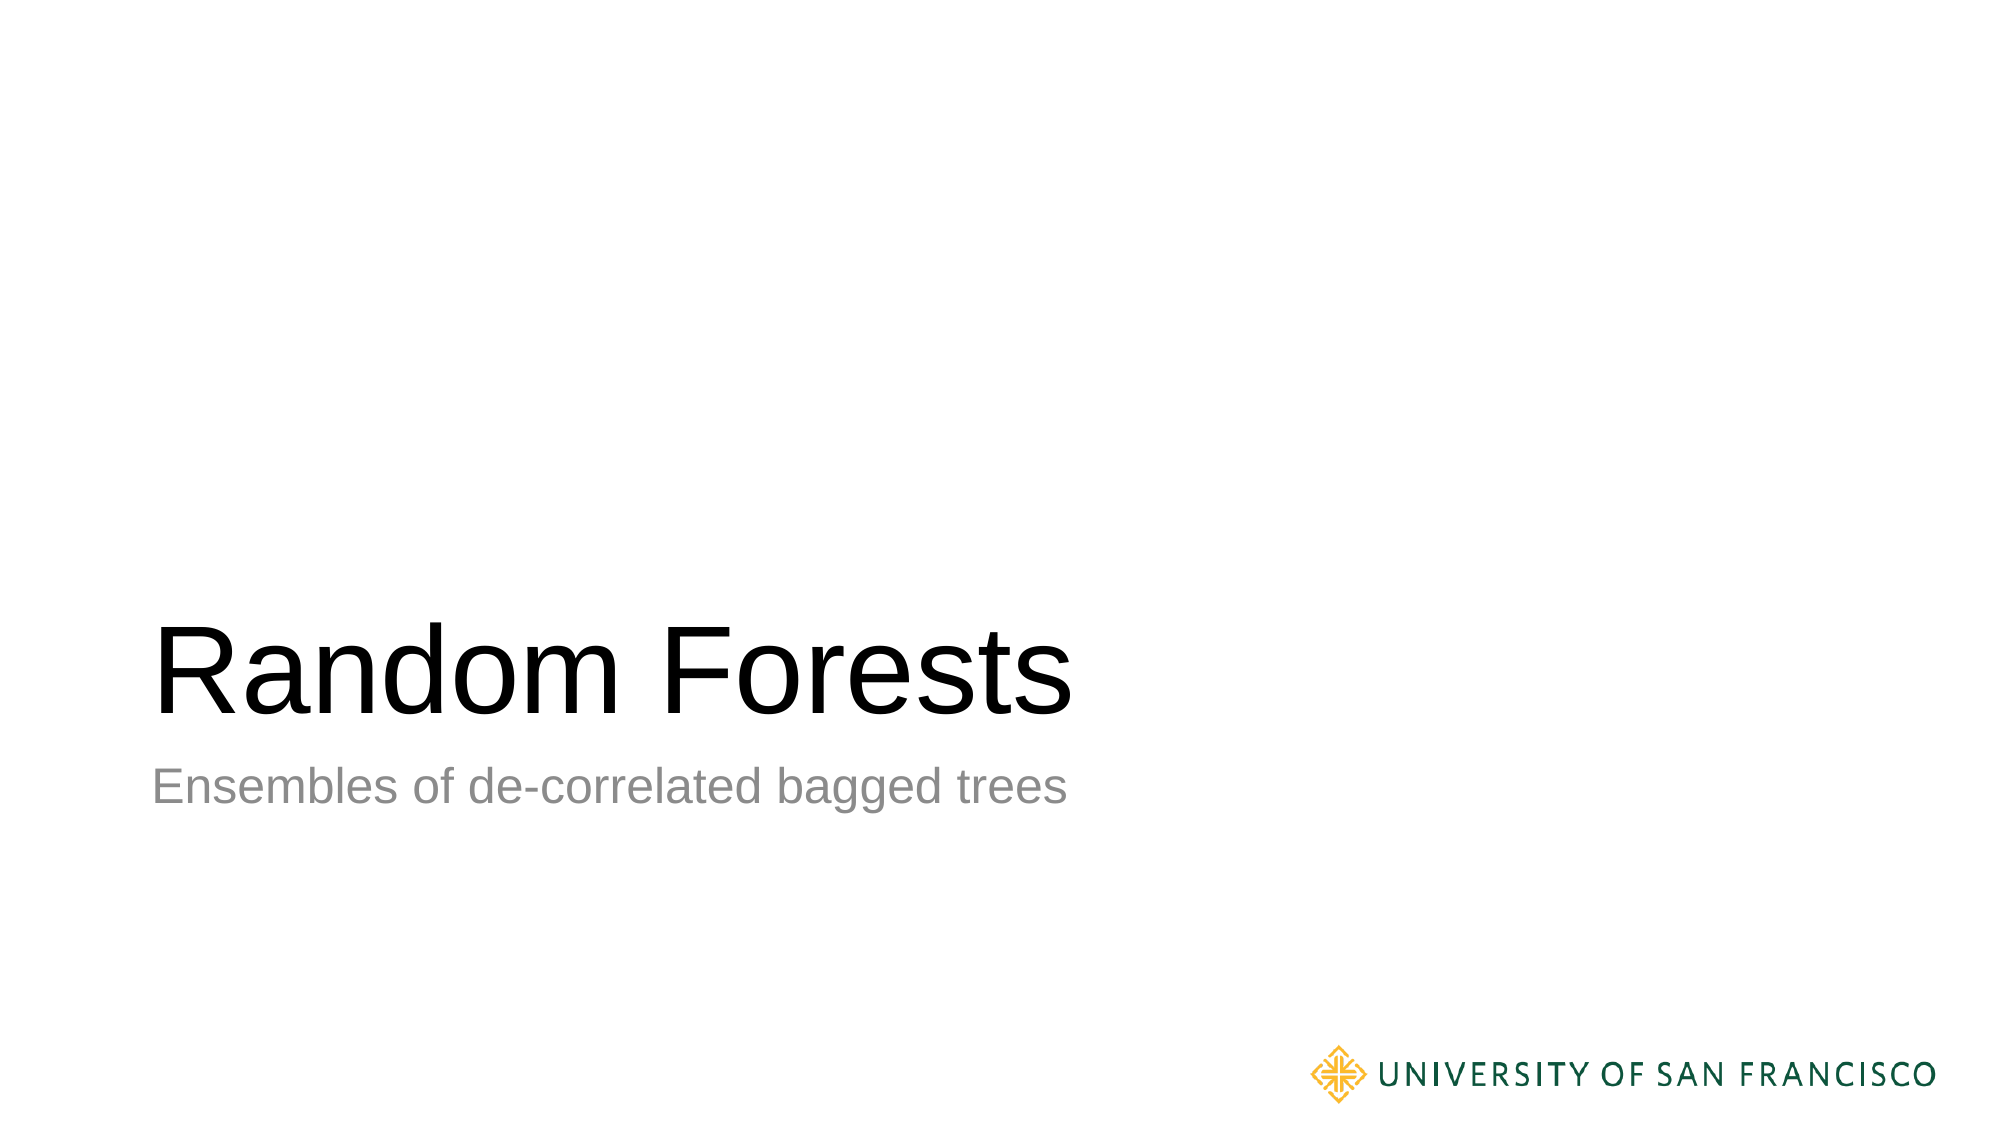

# Random Forests
Ensembles of de-correlated bagged trees